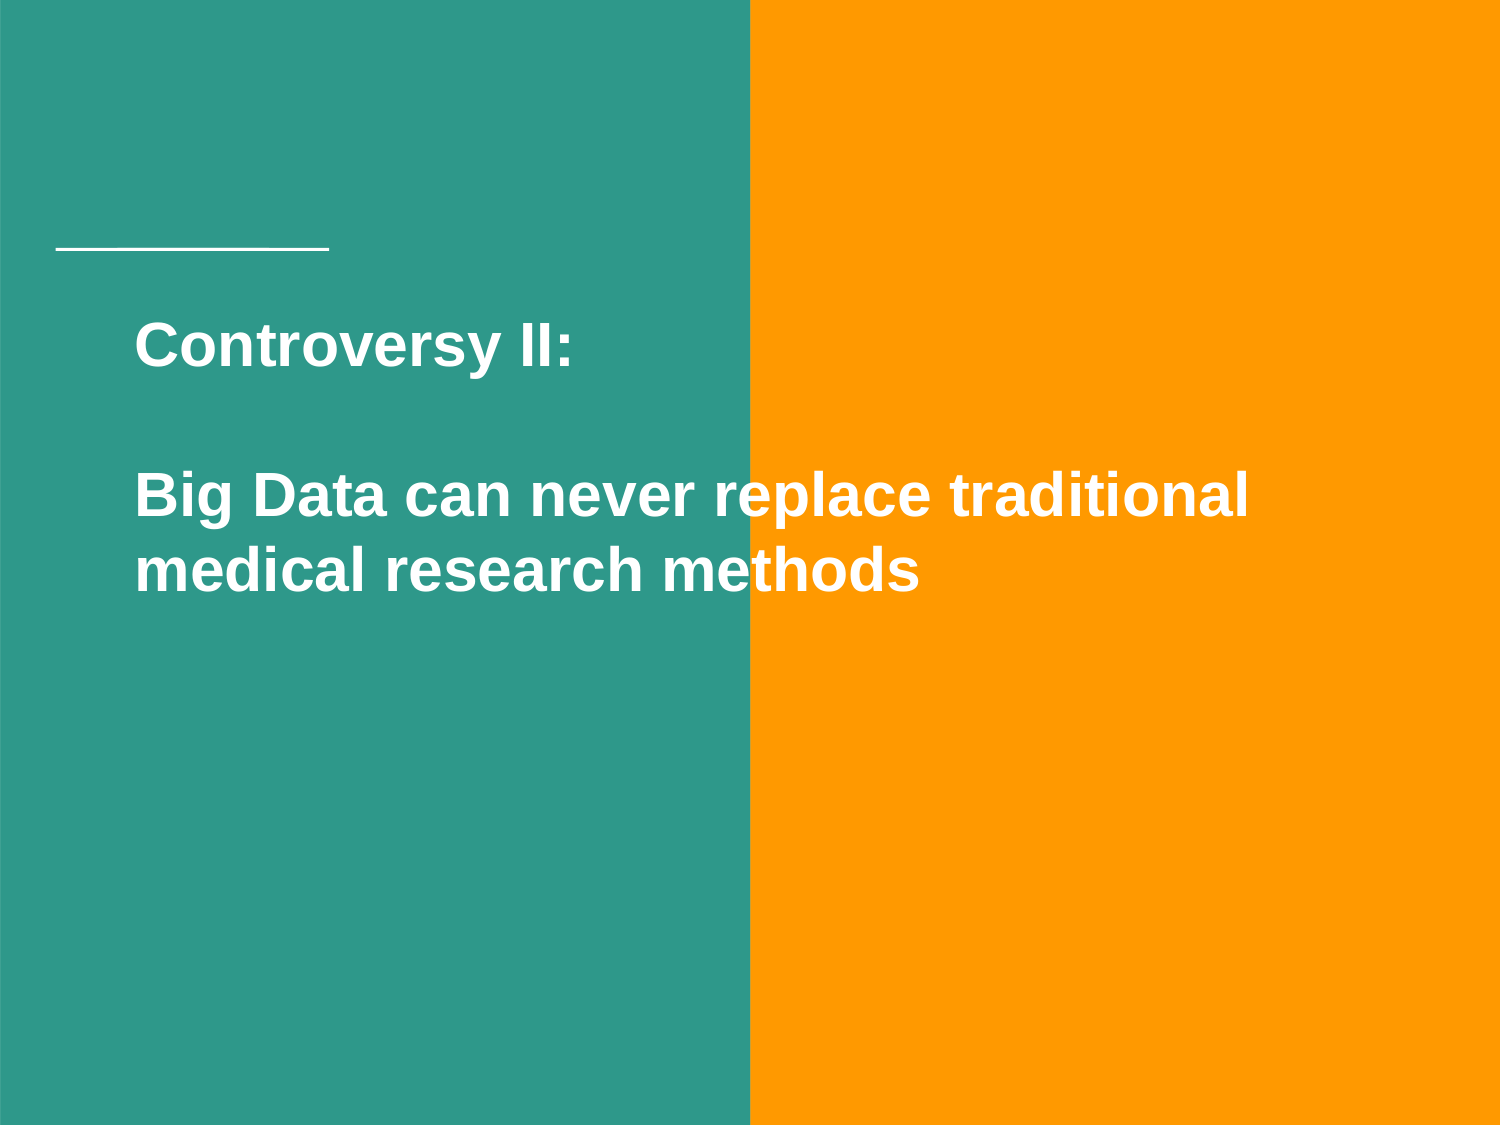

# Controversy II:

Big Data can never replace traditional medical research methods